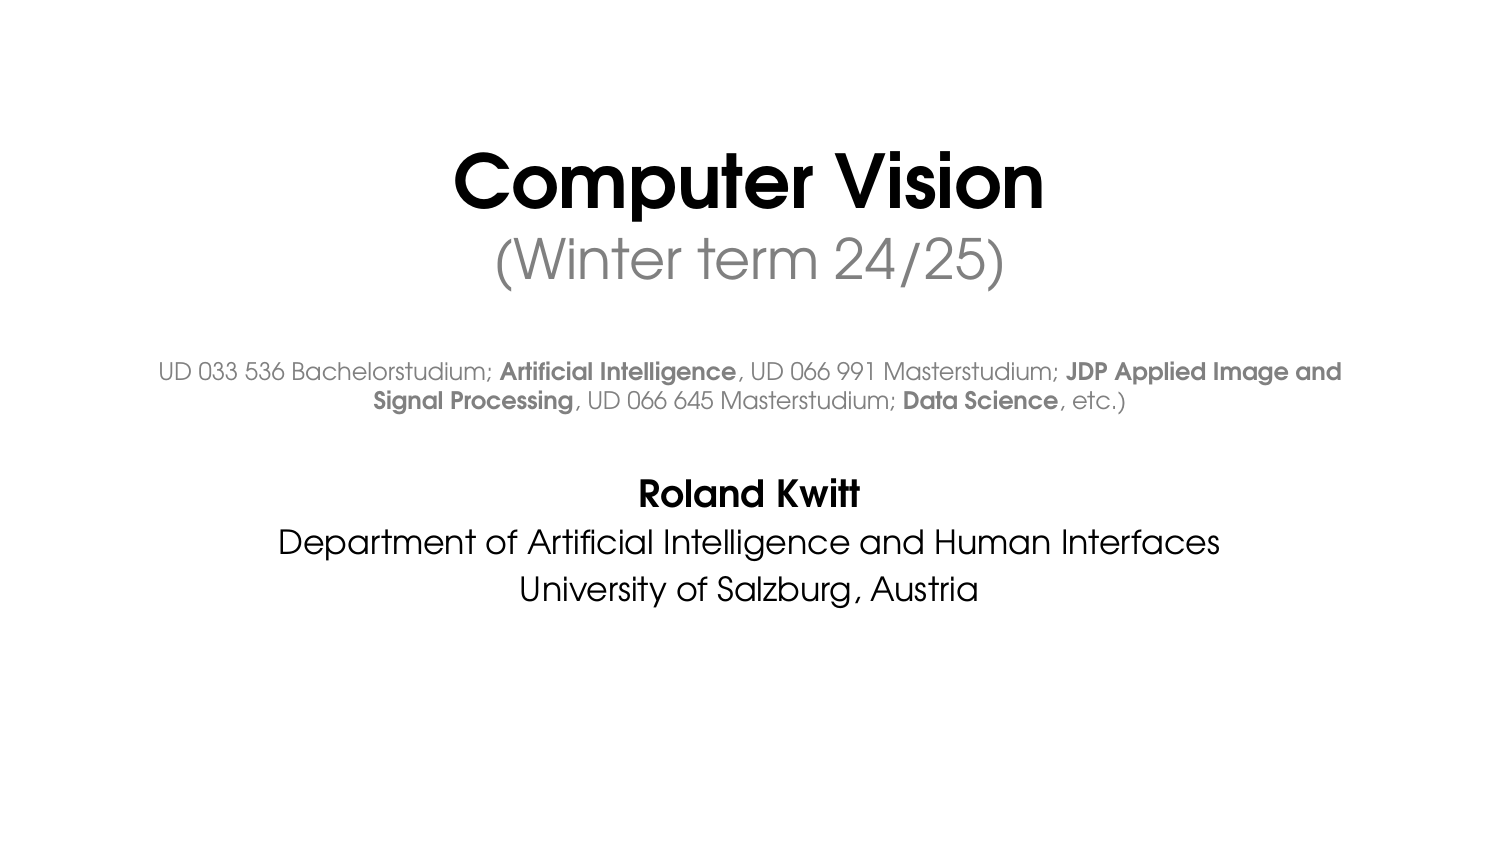

# Computer Vision (Winter term 24/25) UD 033 536 Bachelorstudium; Artificial Intelligence, UD 066 991 Masterstudium; JDP Applied Image and Signal Processing, UD 066 645 Masterstudium; Data Science, etc.)
Roland Kwitt
Department of Artificial Intelligence and Human Interfaces
University of Salzburg, Austria